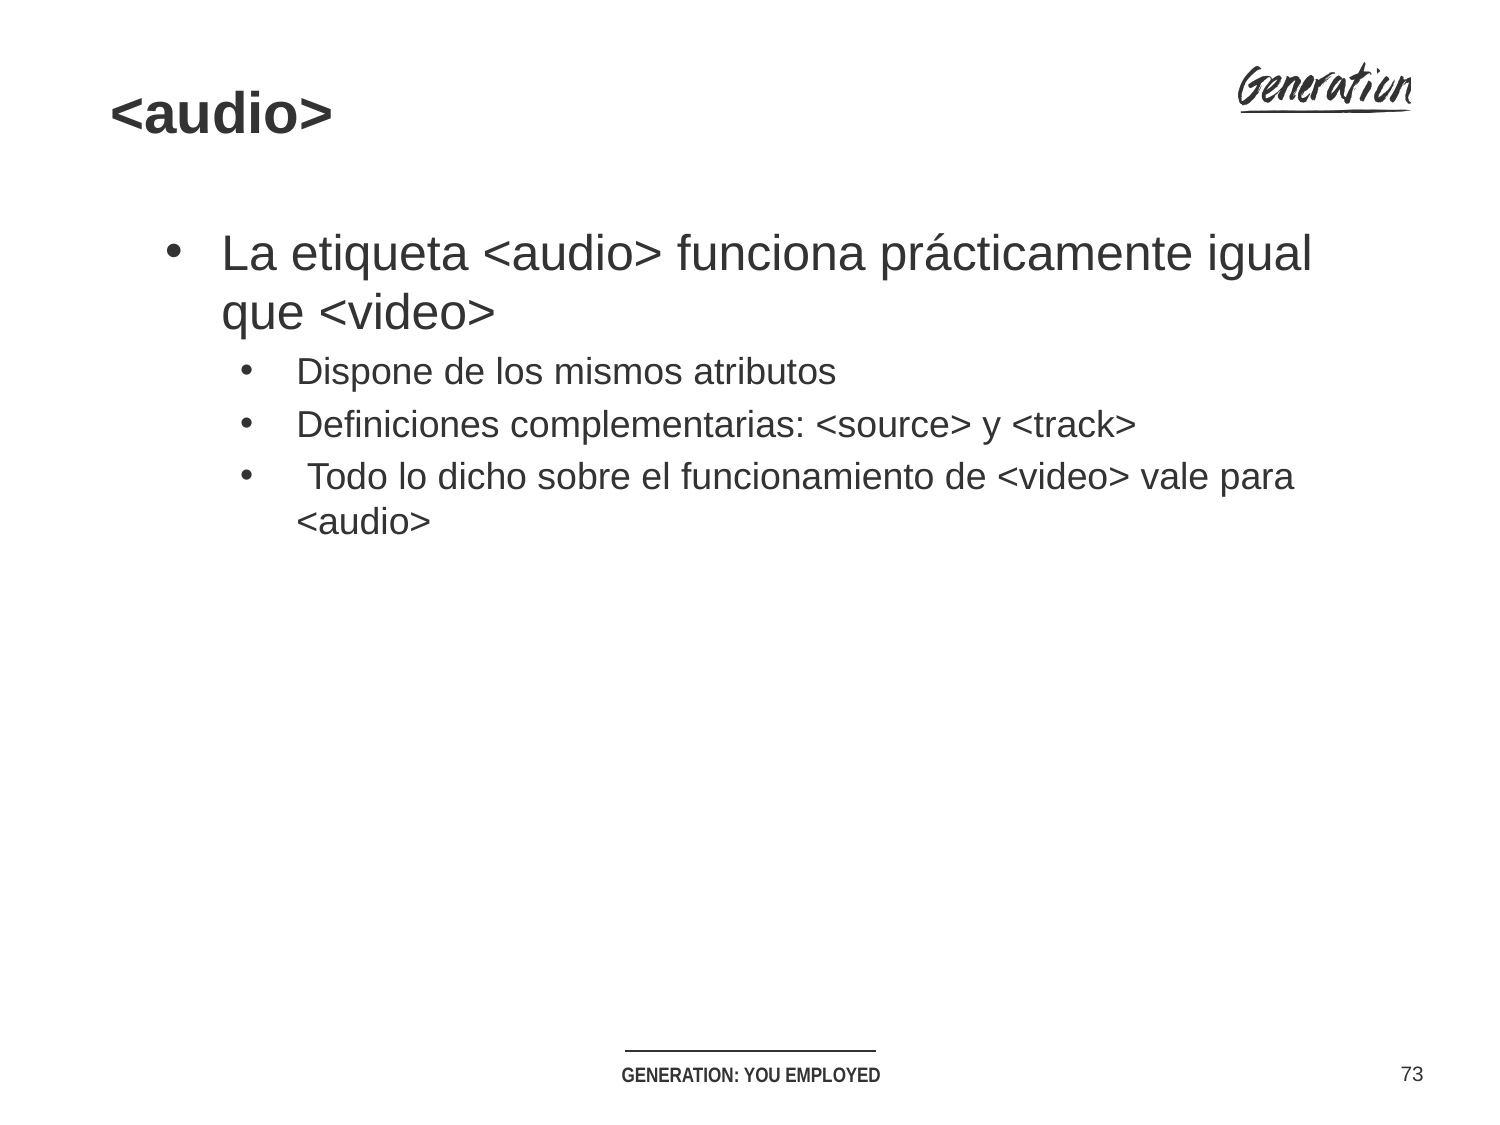

<audio>
La etiqueta <audio> funciona prácticamente igual que <video>
Dispone de los mismos atributos
Definiciones complementarias: <source> y <track>
 Todo lo dicho sobre el funcionamiento de <video> vale para <audio>